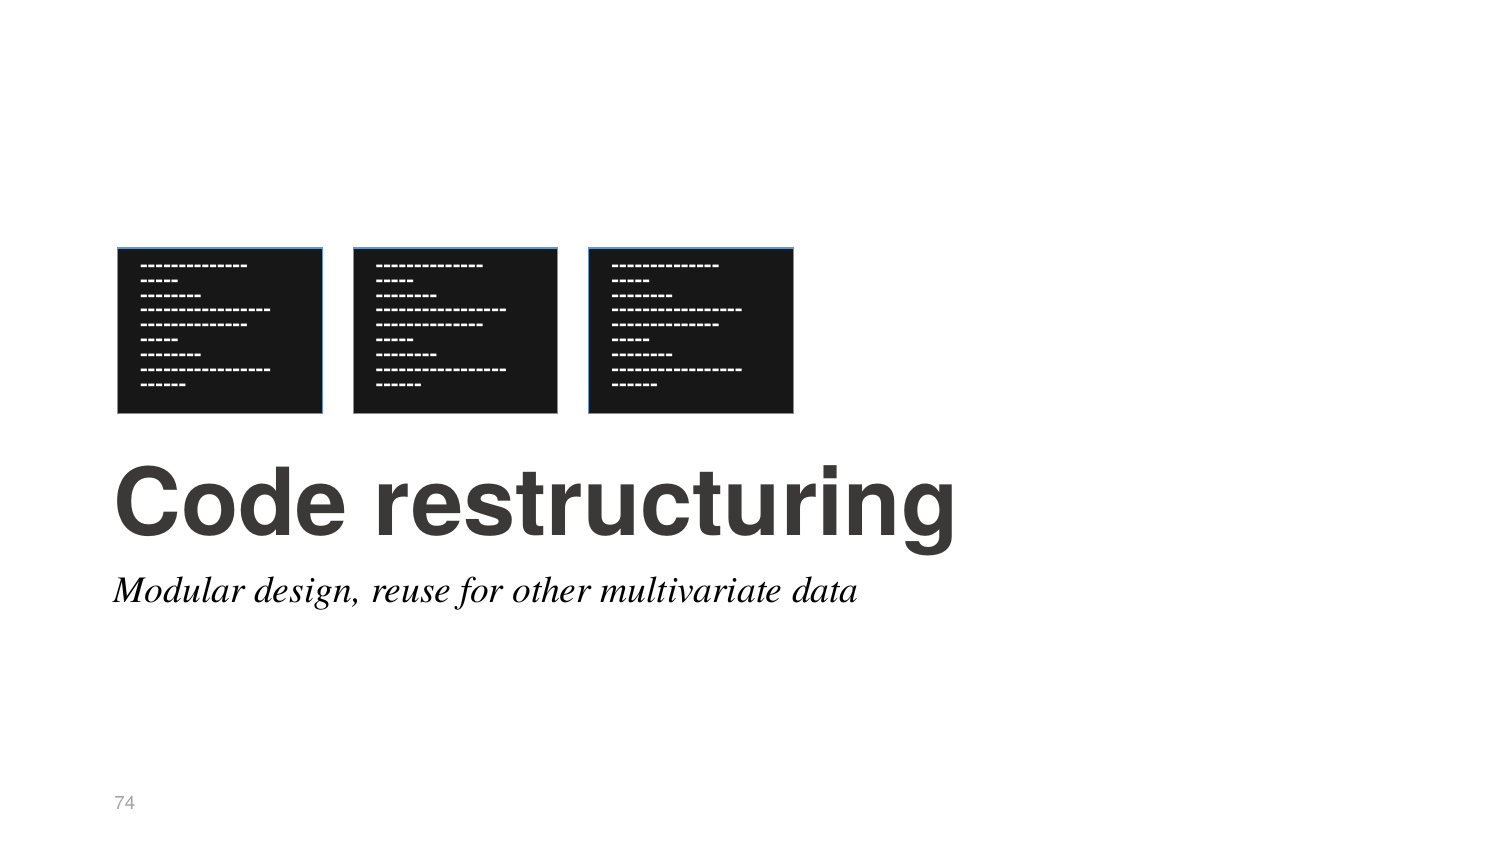

# Code restructuring

--------------
-----
--------
-----------------
--------------
-----
--------
-----------------
------

--------------
-----
--------
-----------------
--------------
-----
--------
-----------------
------

--------------
-----
--------
-----------------
--------------
-----
--------
-----------------
------
Modular design, reuse for other multivariate data
74